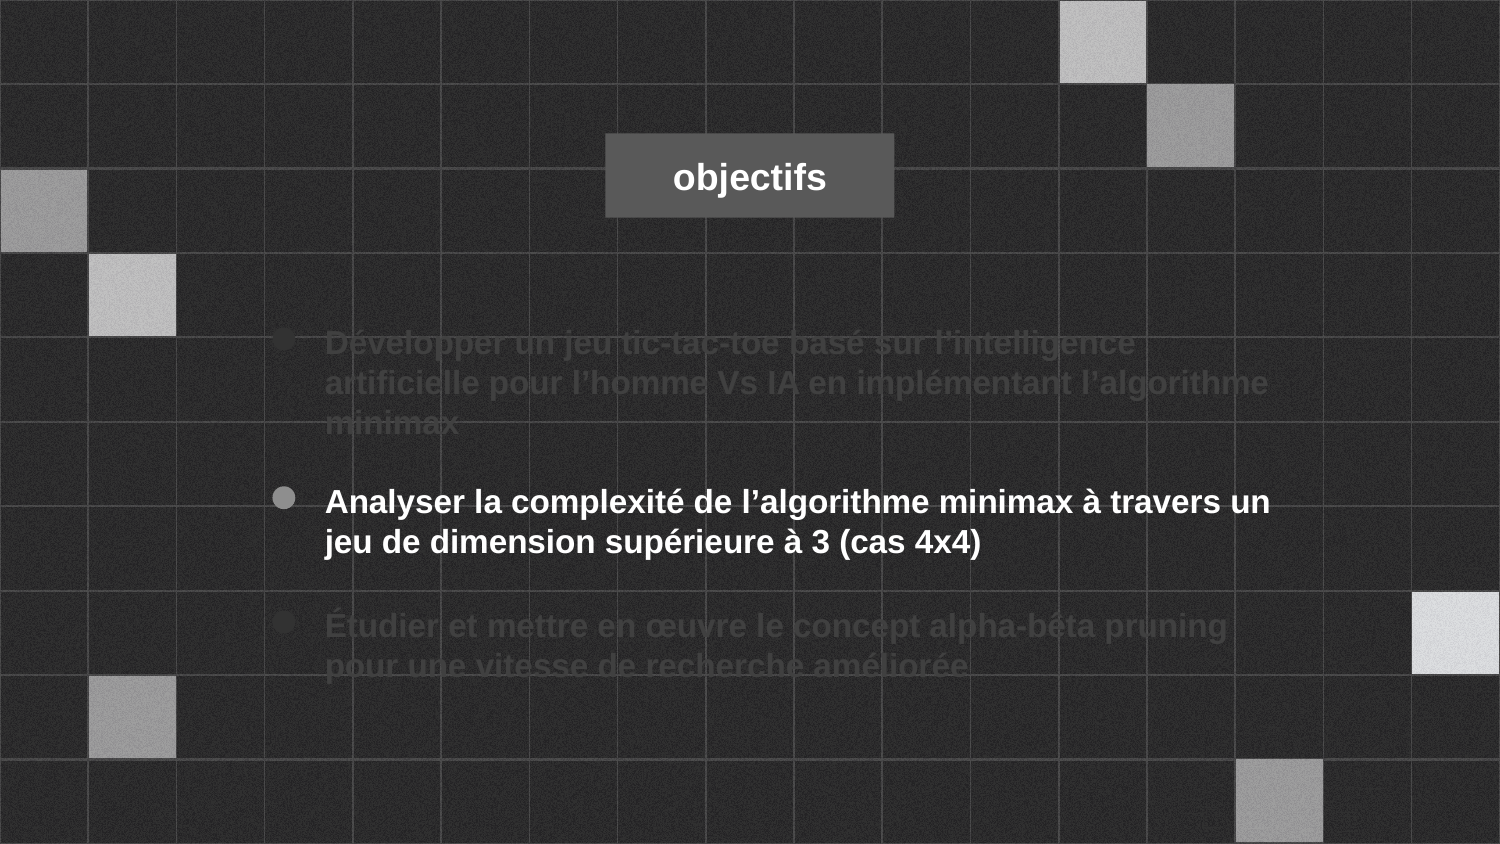

objectifs
Développer un jeu tic-tac-toe basé sur l’intelligence artificielle pour l’homme Vs IA en implémentant l’algorithme minimax

Analyser la complexité de l’algorithme minimax à travers un jeu de dimension supérieure à 3 (cas 4x4)

Étudier et mettre en œuvre le concept alpha-bêta pruning pour une vitesse de recherche améliorée